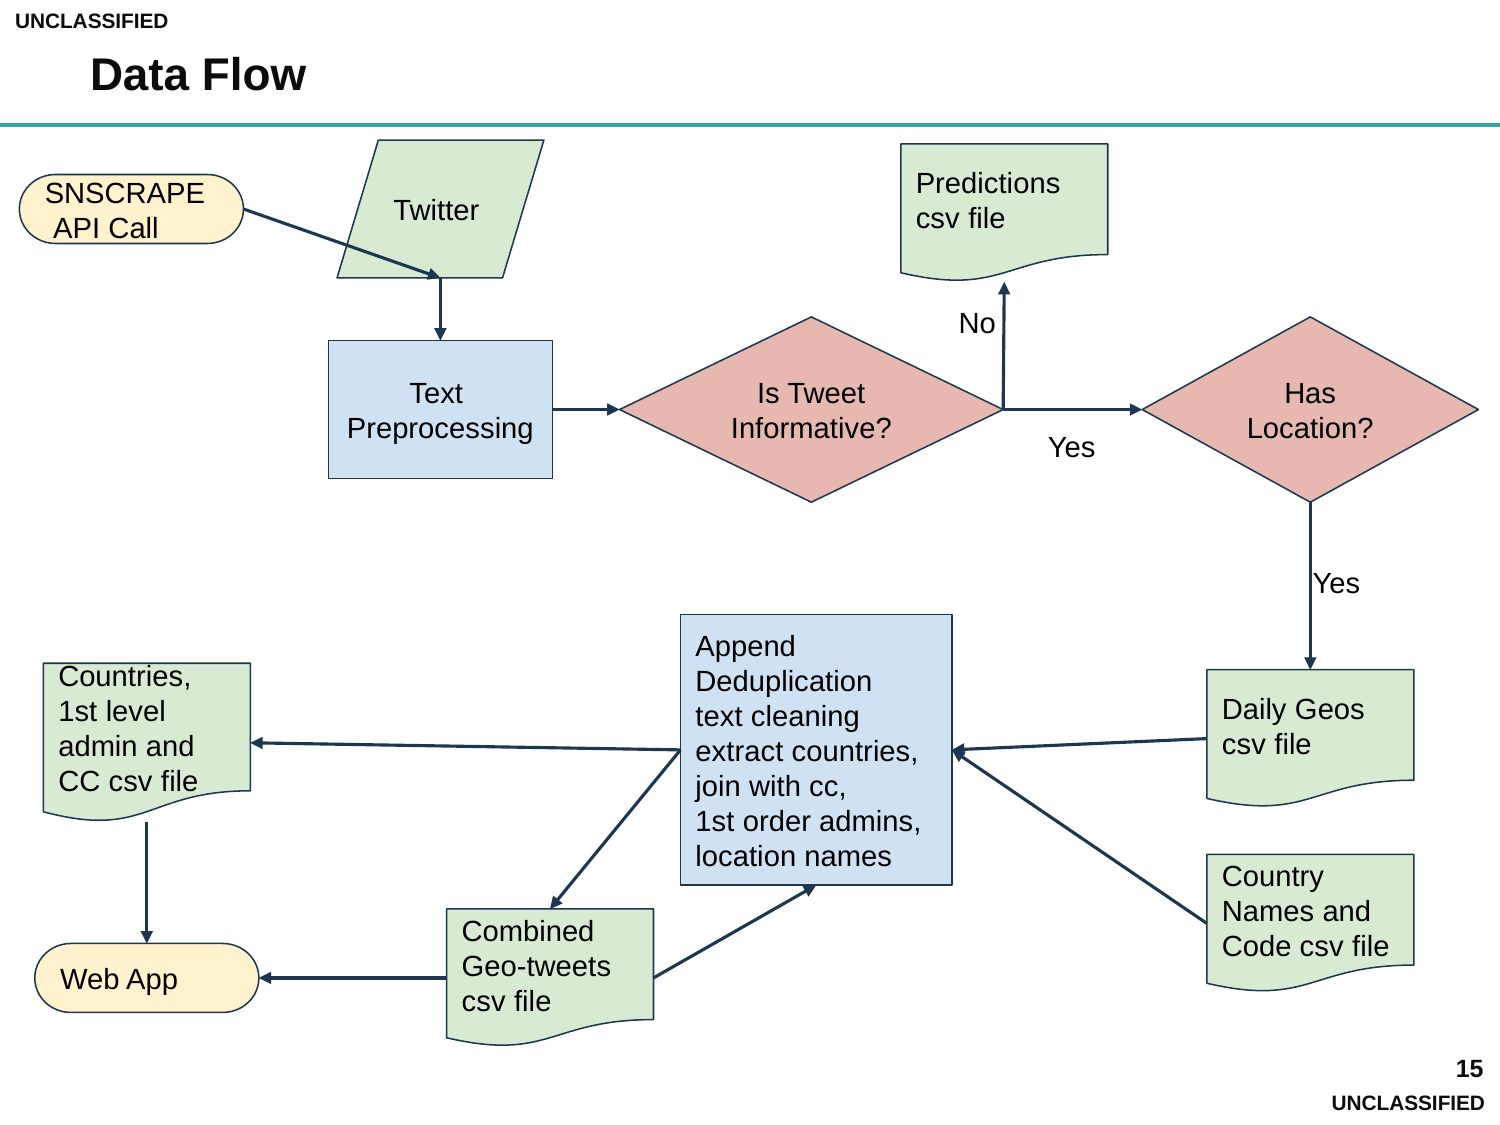

# Data Flow
Twitter
Predictions csv file
SNSCRAPE
 API Call
No
Is Tweet Informative?
Has Location?
Text
Preprocessing
Yes
Yes
Append
Deduplication
text cleaning
extract countries,
join with cc,
1st order admins,
location names
Countries, 1st level admin and CC csv file
Daily Geos csv file
Country Names and Code csv file
Combined Geo-tweets csv file
Web App